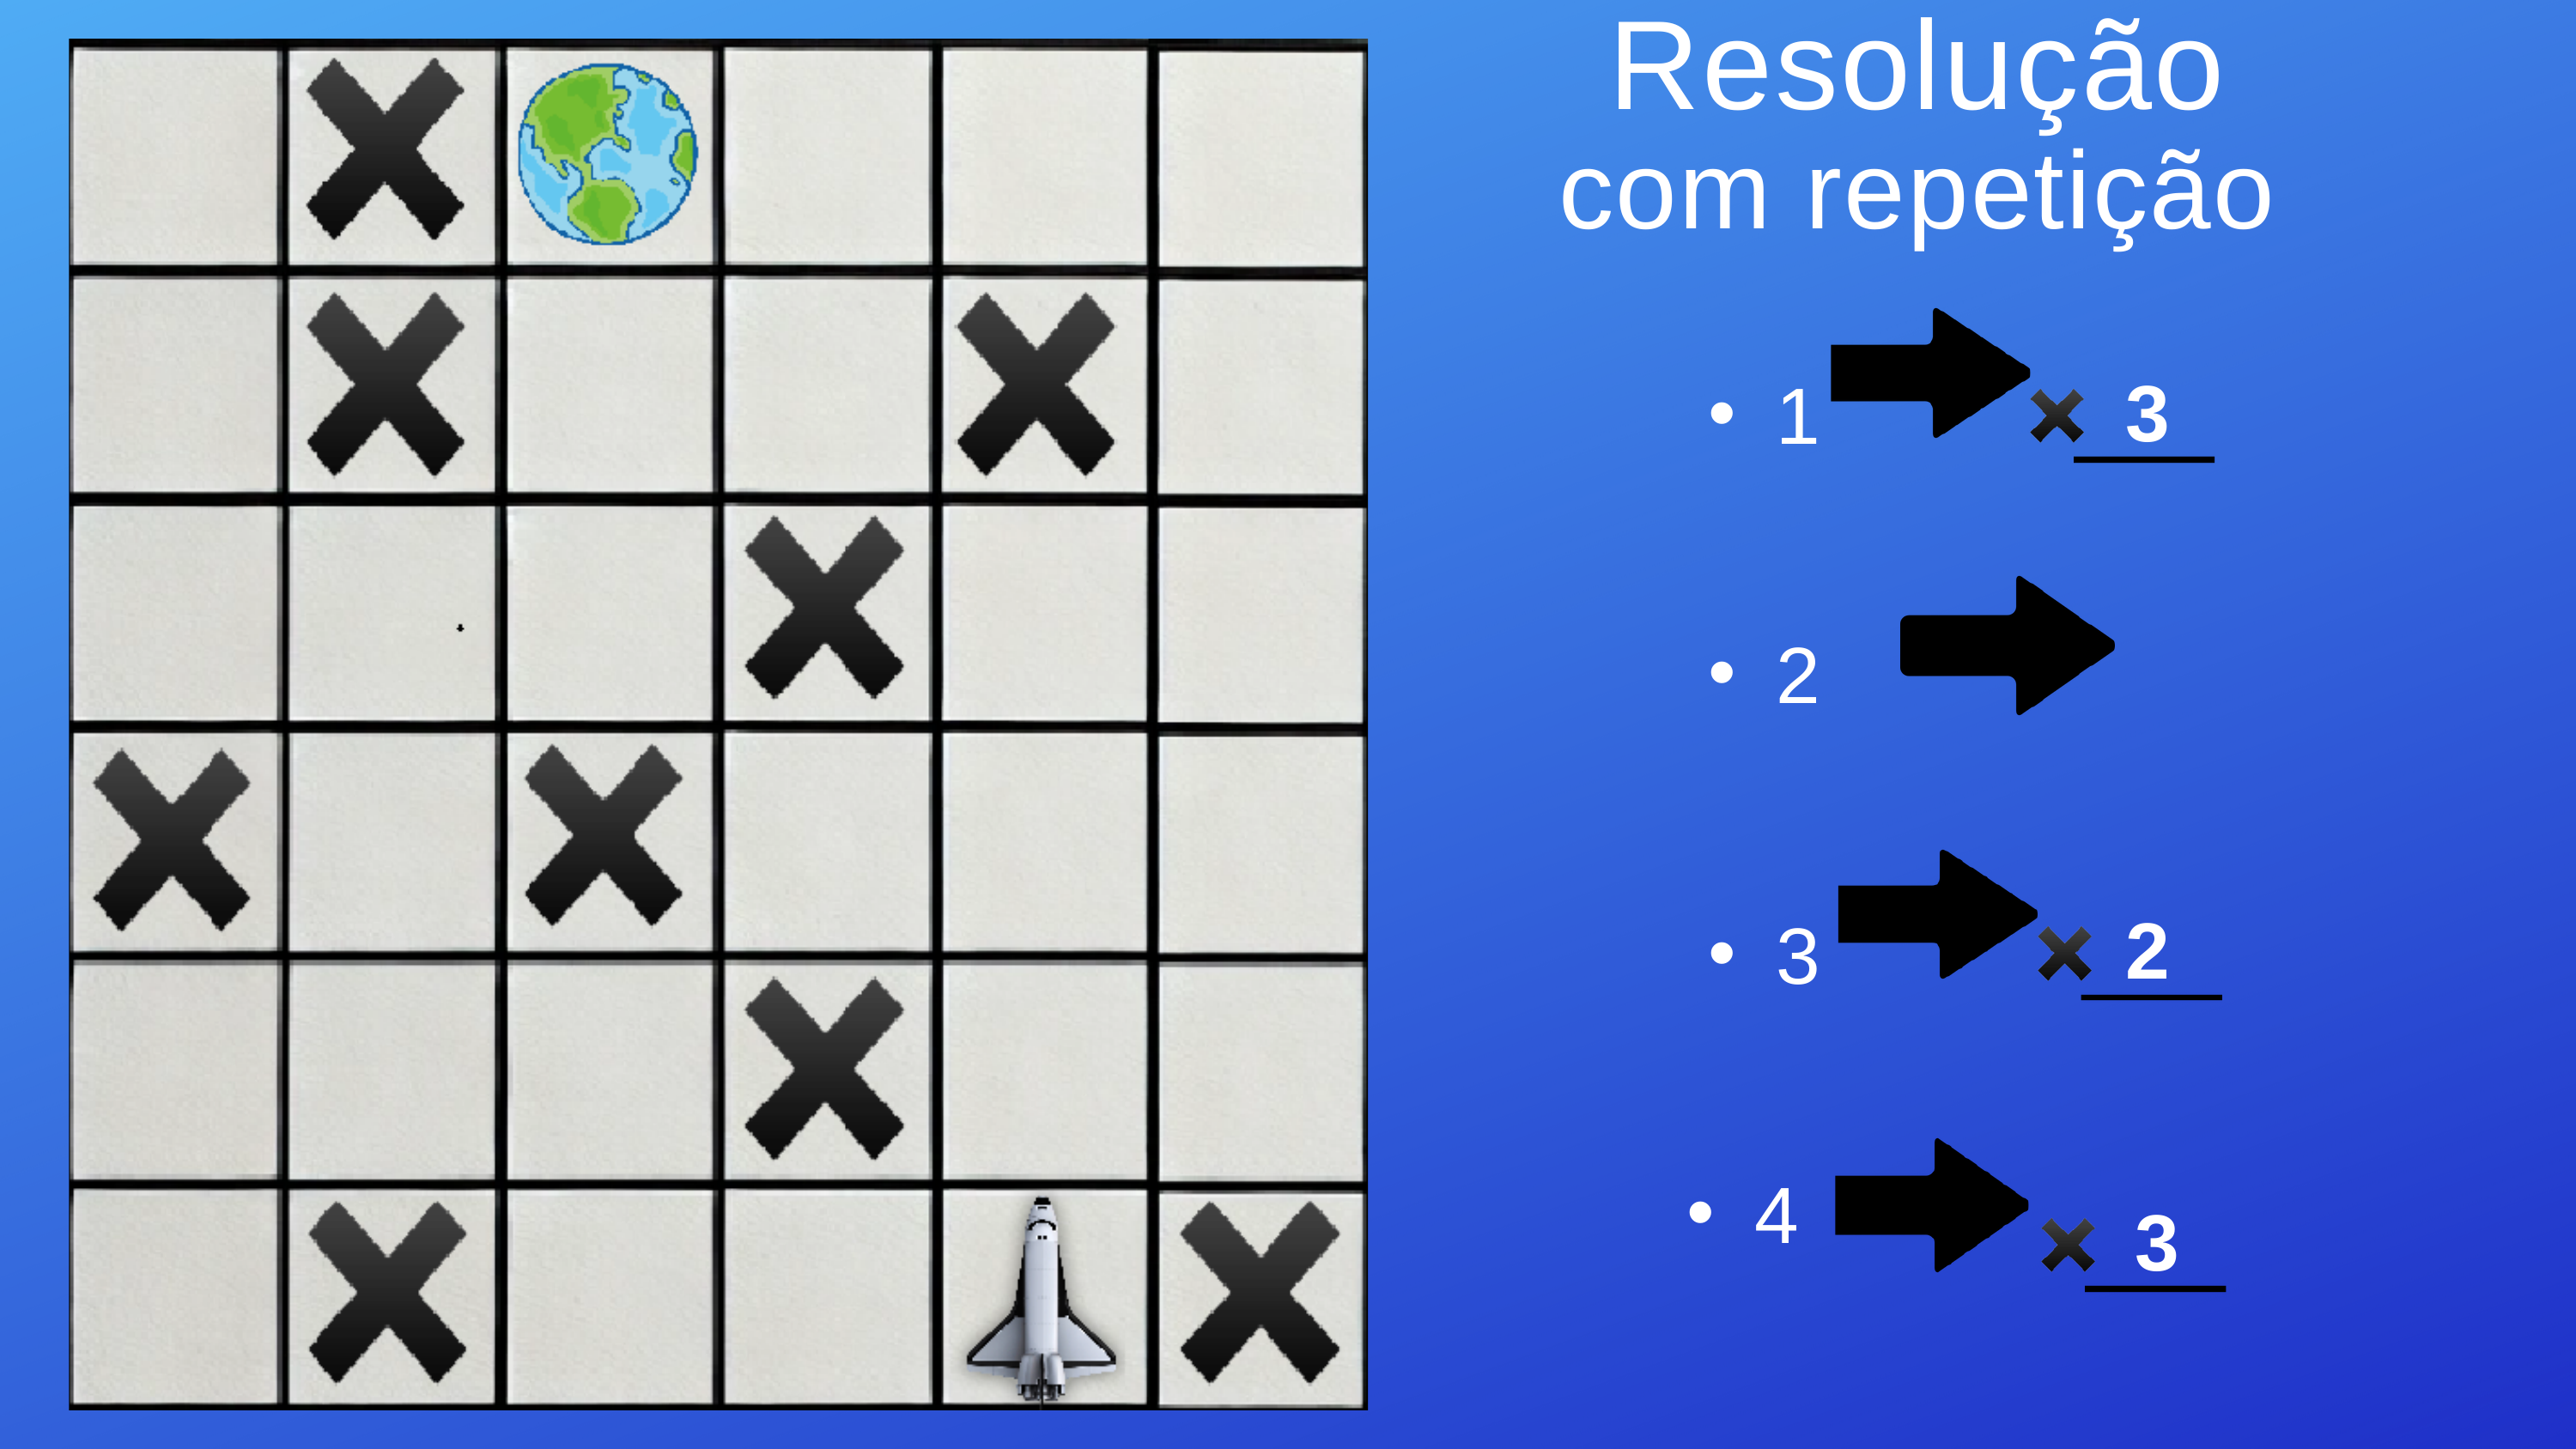

Resolução
com repetição

3
1

2

2
3

4
3